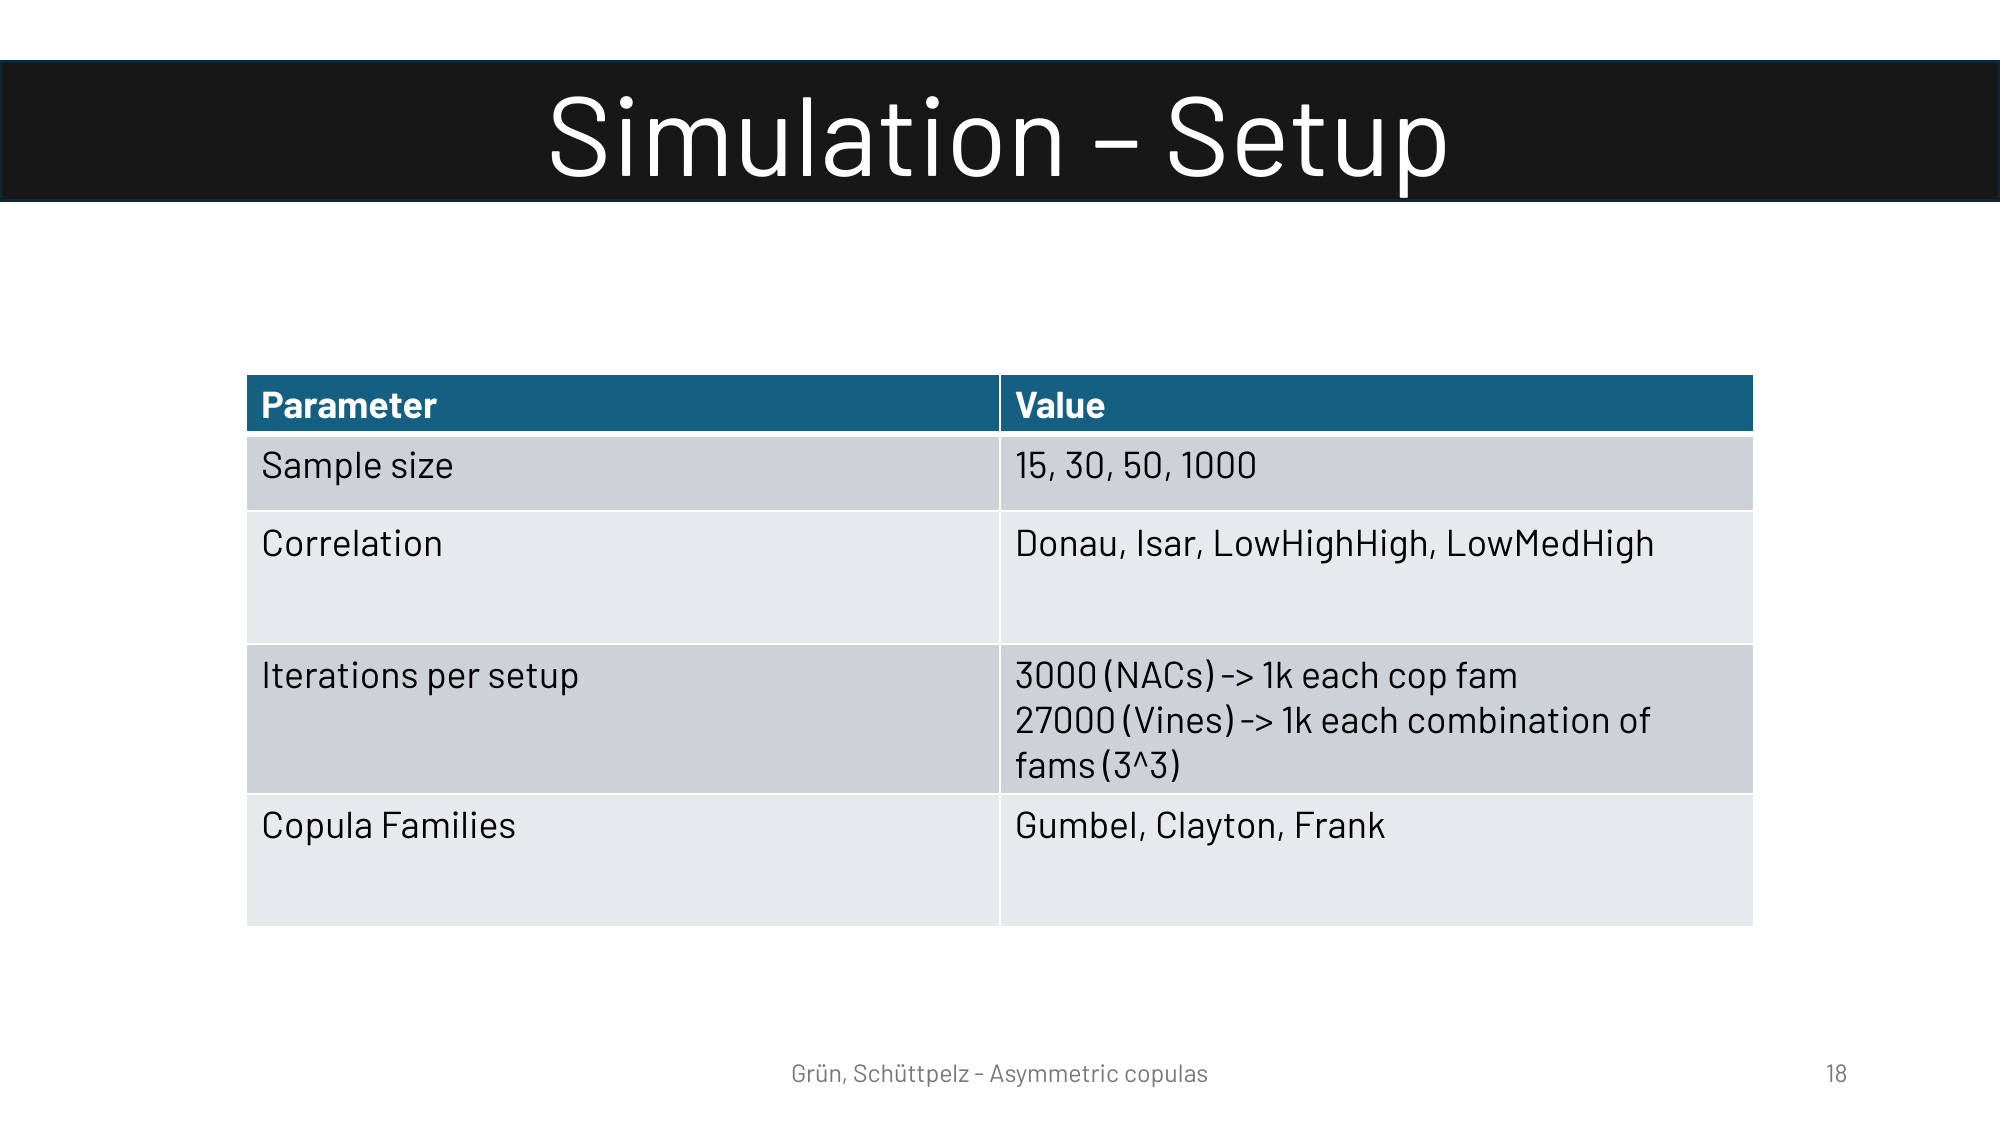

Simulation – Setup
| Parameter | Value |
| --- | --- |
| Sample size | 15, 30, 50, 1000 |
| Correlation | Donau, Isar, LowHighHigh, LowMedHigh |
| Iterations per setup | 3000 (NACs) -> 1k each cop fam 27000 (Vines) -> 1k each combination of fams (3^3) |
| Copula Families | Gumbel, Clayton, Frank |
Grün, Schüttpelz - Asymmetric copulas
18